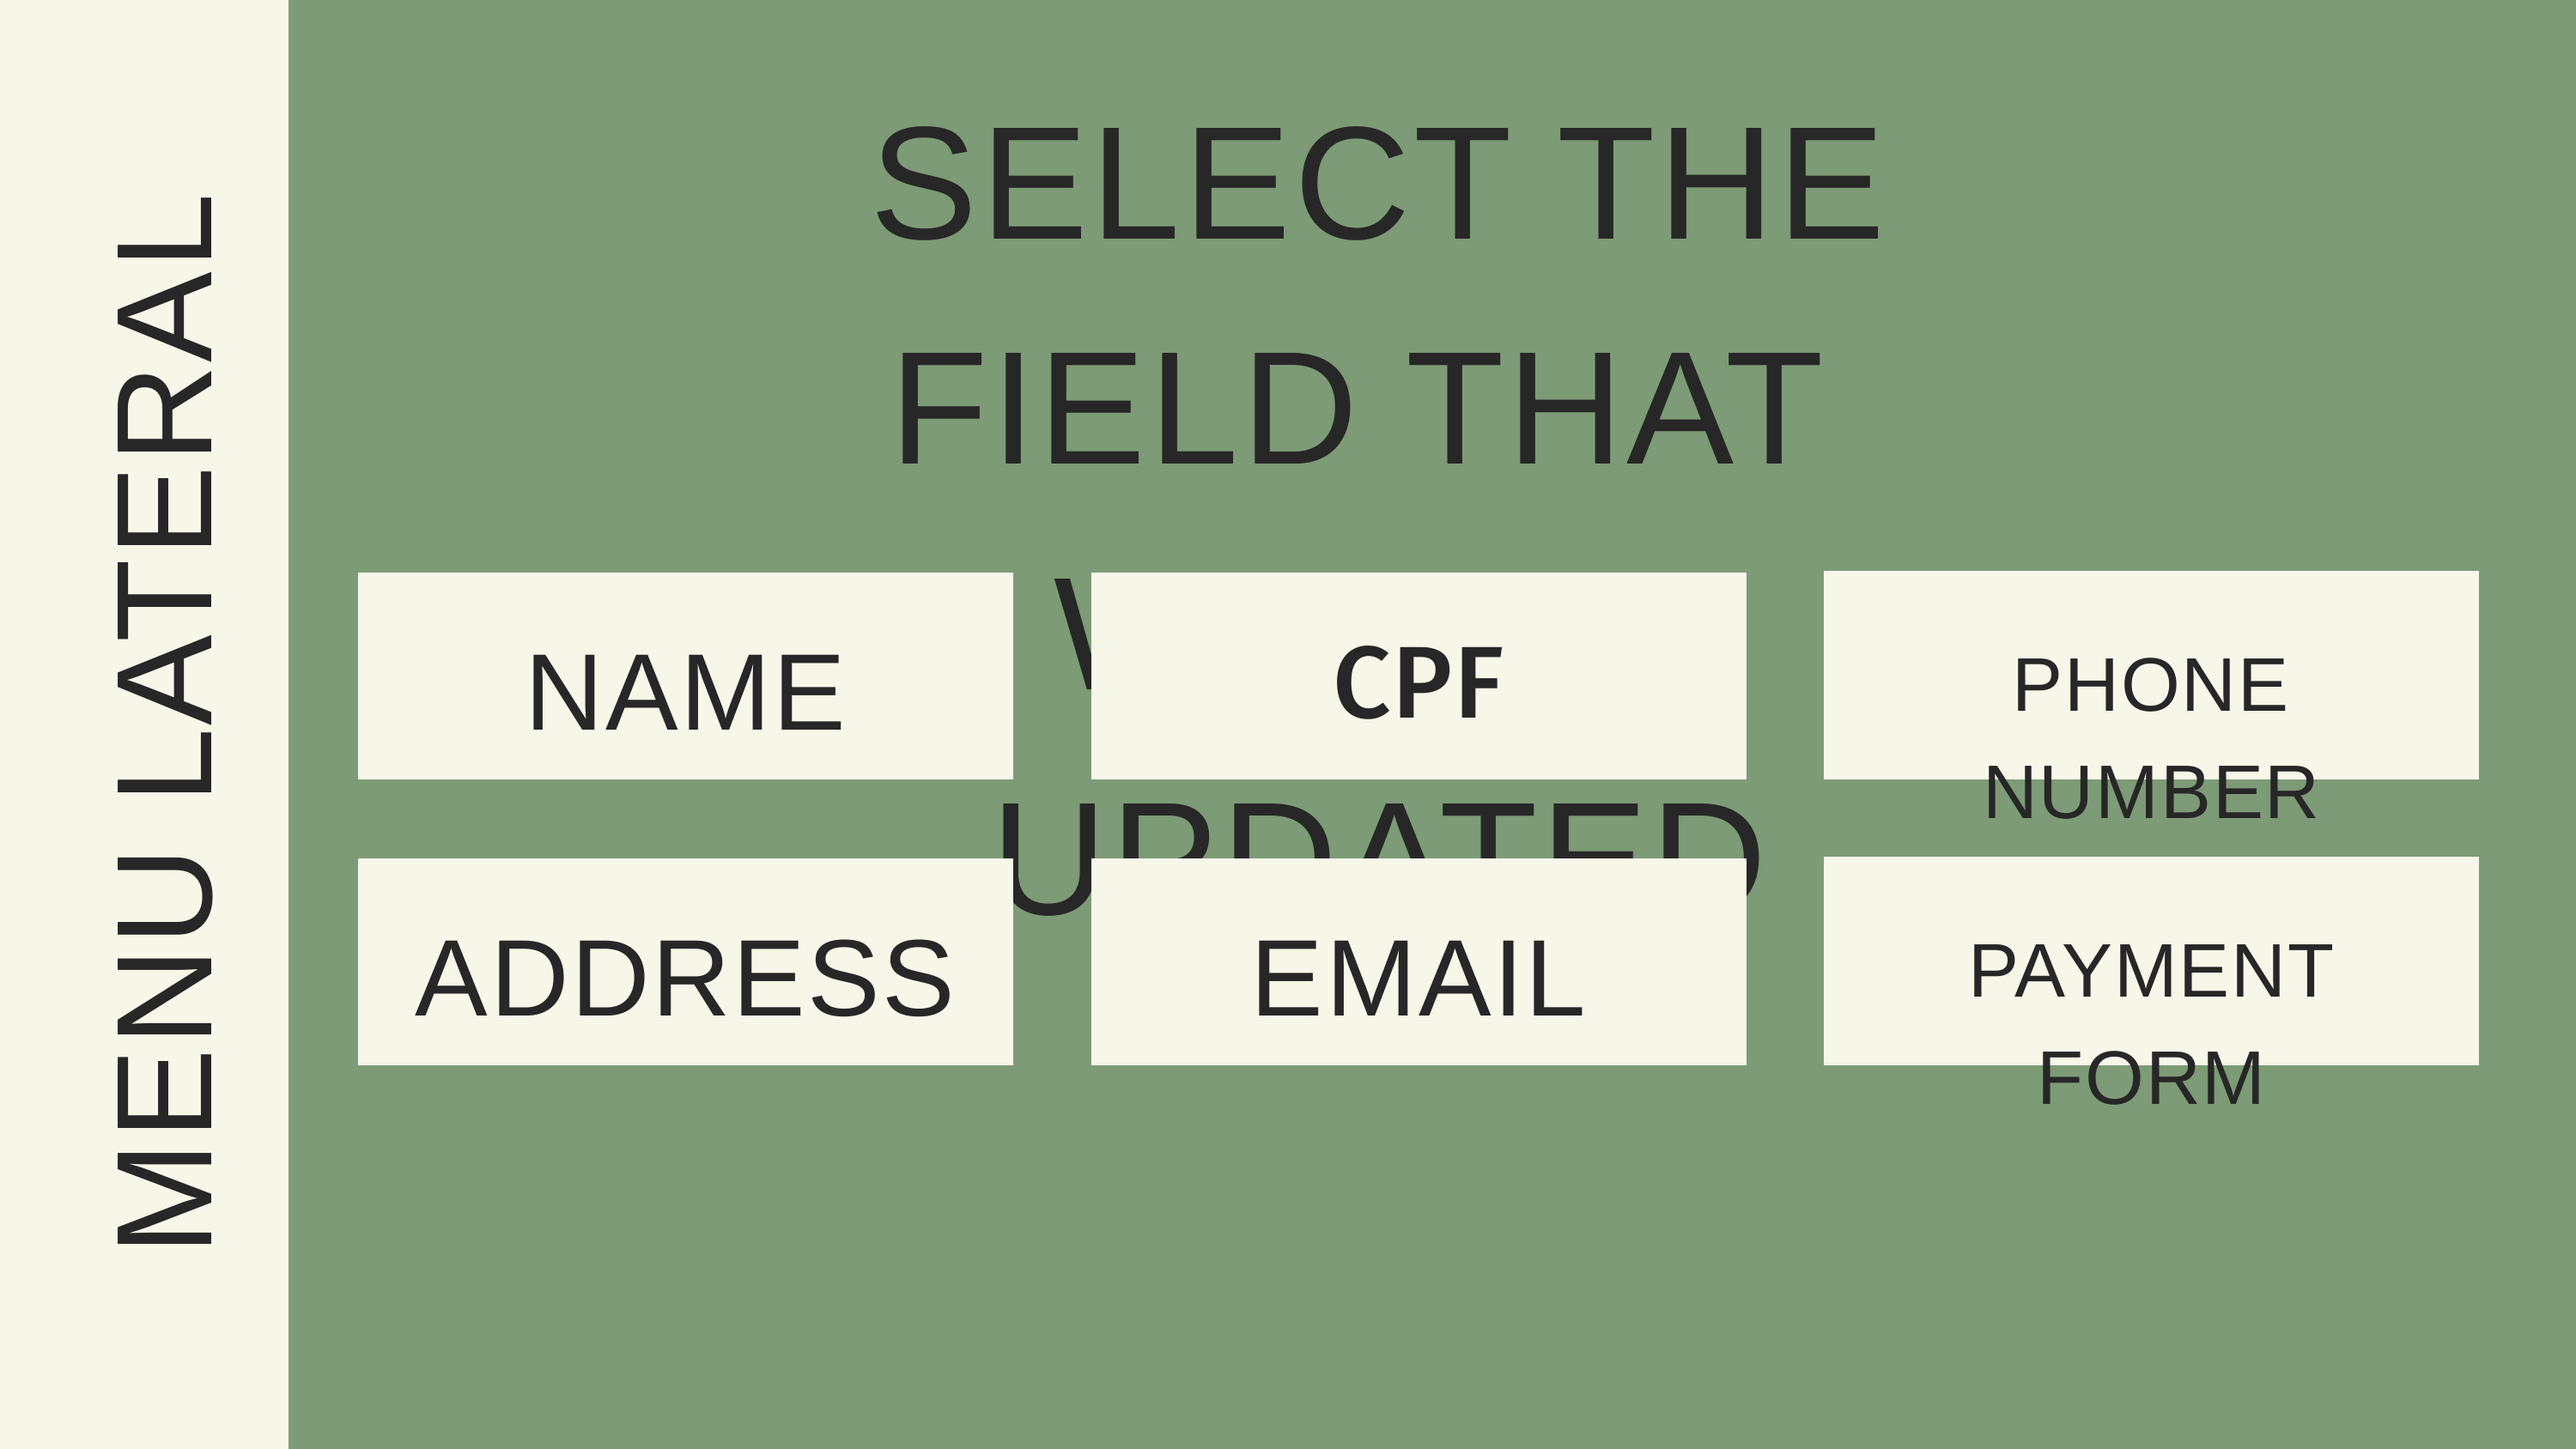

MENU LATERAL

MENU LATERAL
SELECT THE FIELD THAT
WILL BE UPDATED

PHONE NUMBER

NAME

CPF

PAYMENT FORM

ADDRESS

EMAIL